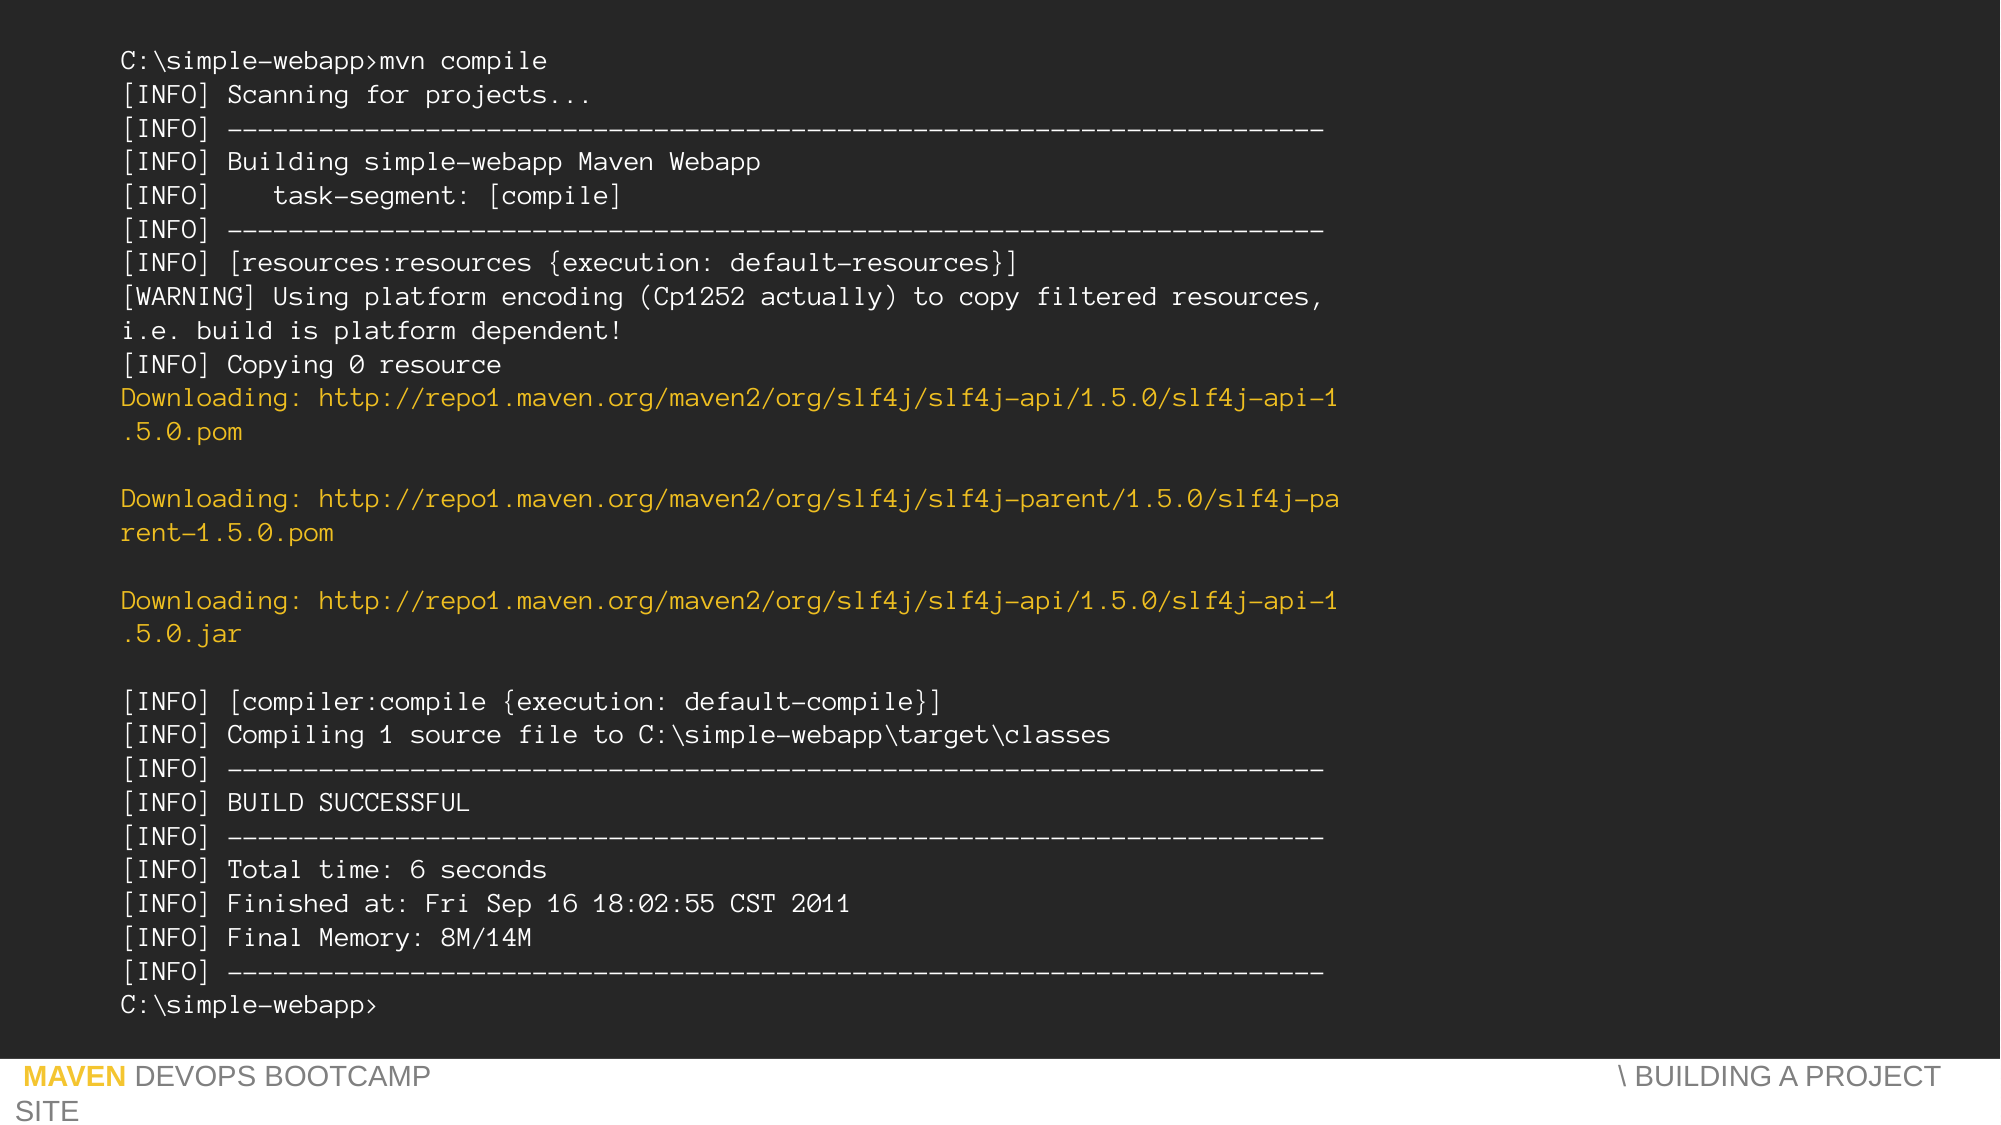

C:\simple-webapp>mvn compile
[INFO] Scanning for projects...
[INFO] ------------------------------------------------------------------------
[INFO] Building simple-webapp Maven Webapp
[INFO]    task-segment: [compile]
[INFO] ------------------------------------------------------------------------
[INFO] [resources:resources {execution: default-resources}]
[WARNING] Using platform encoding (Cp1252 actually) to copy filtered resources,
i.e. build is platform dependent!
[INFO] Copying 0 resource
Downloading: http://repo1.maven.org/maven2/org/slf4j/slf4j-api/1.5.0/slf4j-api-1
.5.0.pom

Downloading: http://repo1.maven.org/maven2/org/slf4j/slf4j-parent/1.5.0/slf4j-pa
rent-1.5.0.pom

Downloading: http://repo1.maven.org/maven2/org/slf4j/slf4j-api/1.5.0/slf4j-api-1
.5.0.jar

[INFO] [compiler:compile {execution: default-compile}]
[INFO] Compiling 1 source file to C:\simple-webapp\target\classes
[INFO] ------------------------------------------------------------------------
[INFO] BUILD SUCCESSFUL
[INFO] ------------------------------------------------------------------------
[INFO] Total time: 6 seconds
[INFO] Finished at: Fri Sep 16 18:02:55 CST 2011
[INFO] Final Memory: 8M/14M
[INFO] ------------------------------------------------------------------------
C:\simple-webapp>
 MAVEN DEVOPS BOOTCAMP						                                                 \ BUILDING A PROJECT SITE